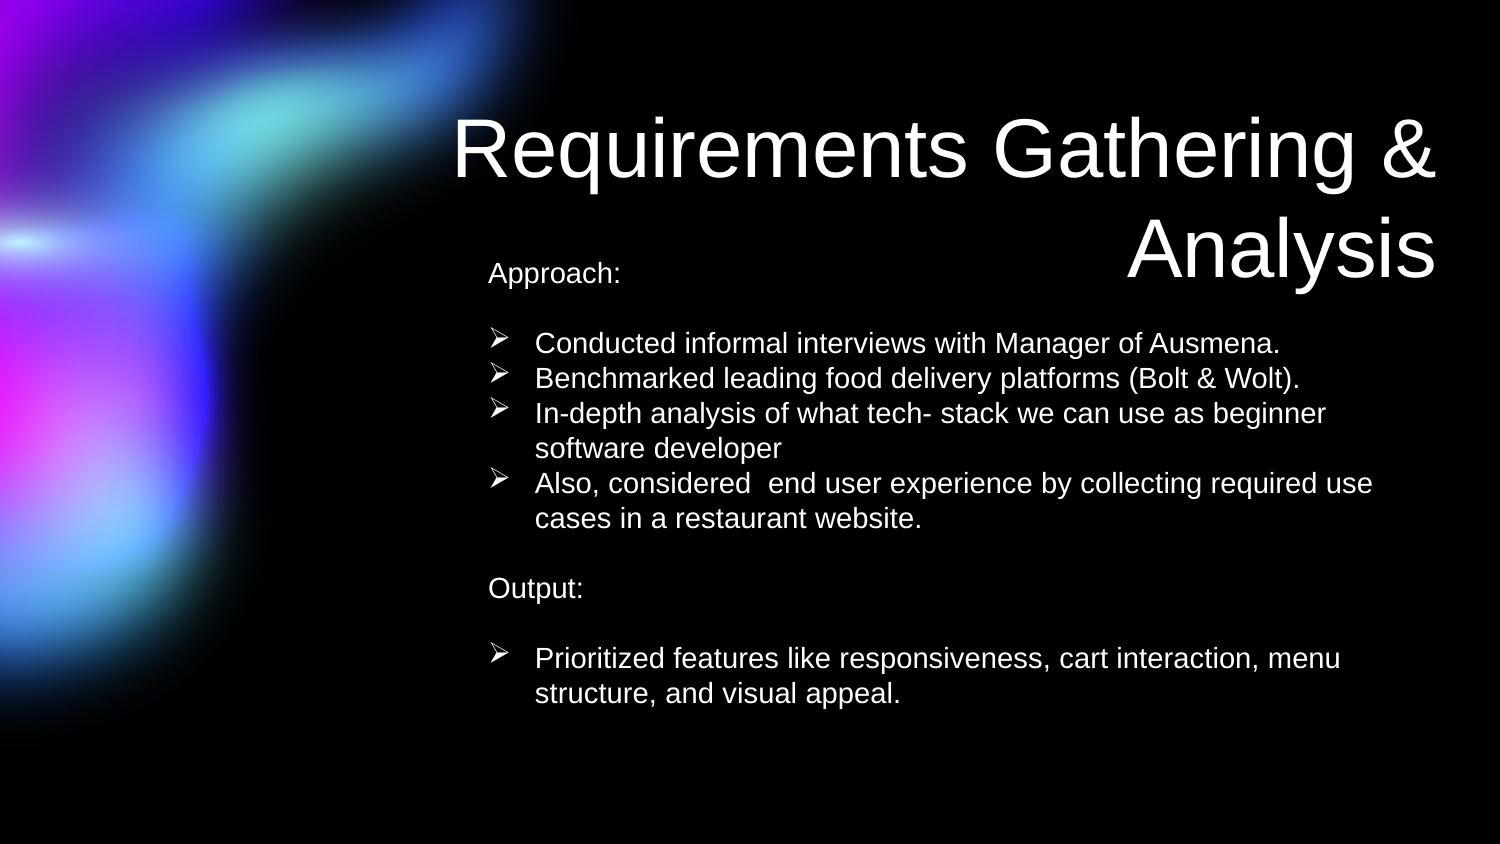

# Requirements Gathering & Analysis
Approach:

Conducted informal interviews with Manager of Ausmena.
Benchmarked leading food delivery platforms (Bolt & Wolt).
In-depth analysis of what tech- stack we can use as beginner software developer
Also, considered  end user experience by collecting required use cases in a restaurant website.

Output:

Prioritized features like responsiveness, cart interaction, menu structure, and visual appeal.